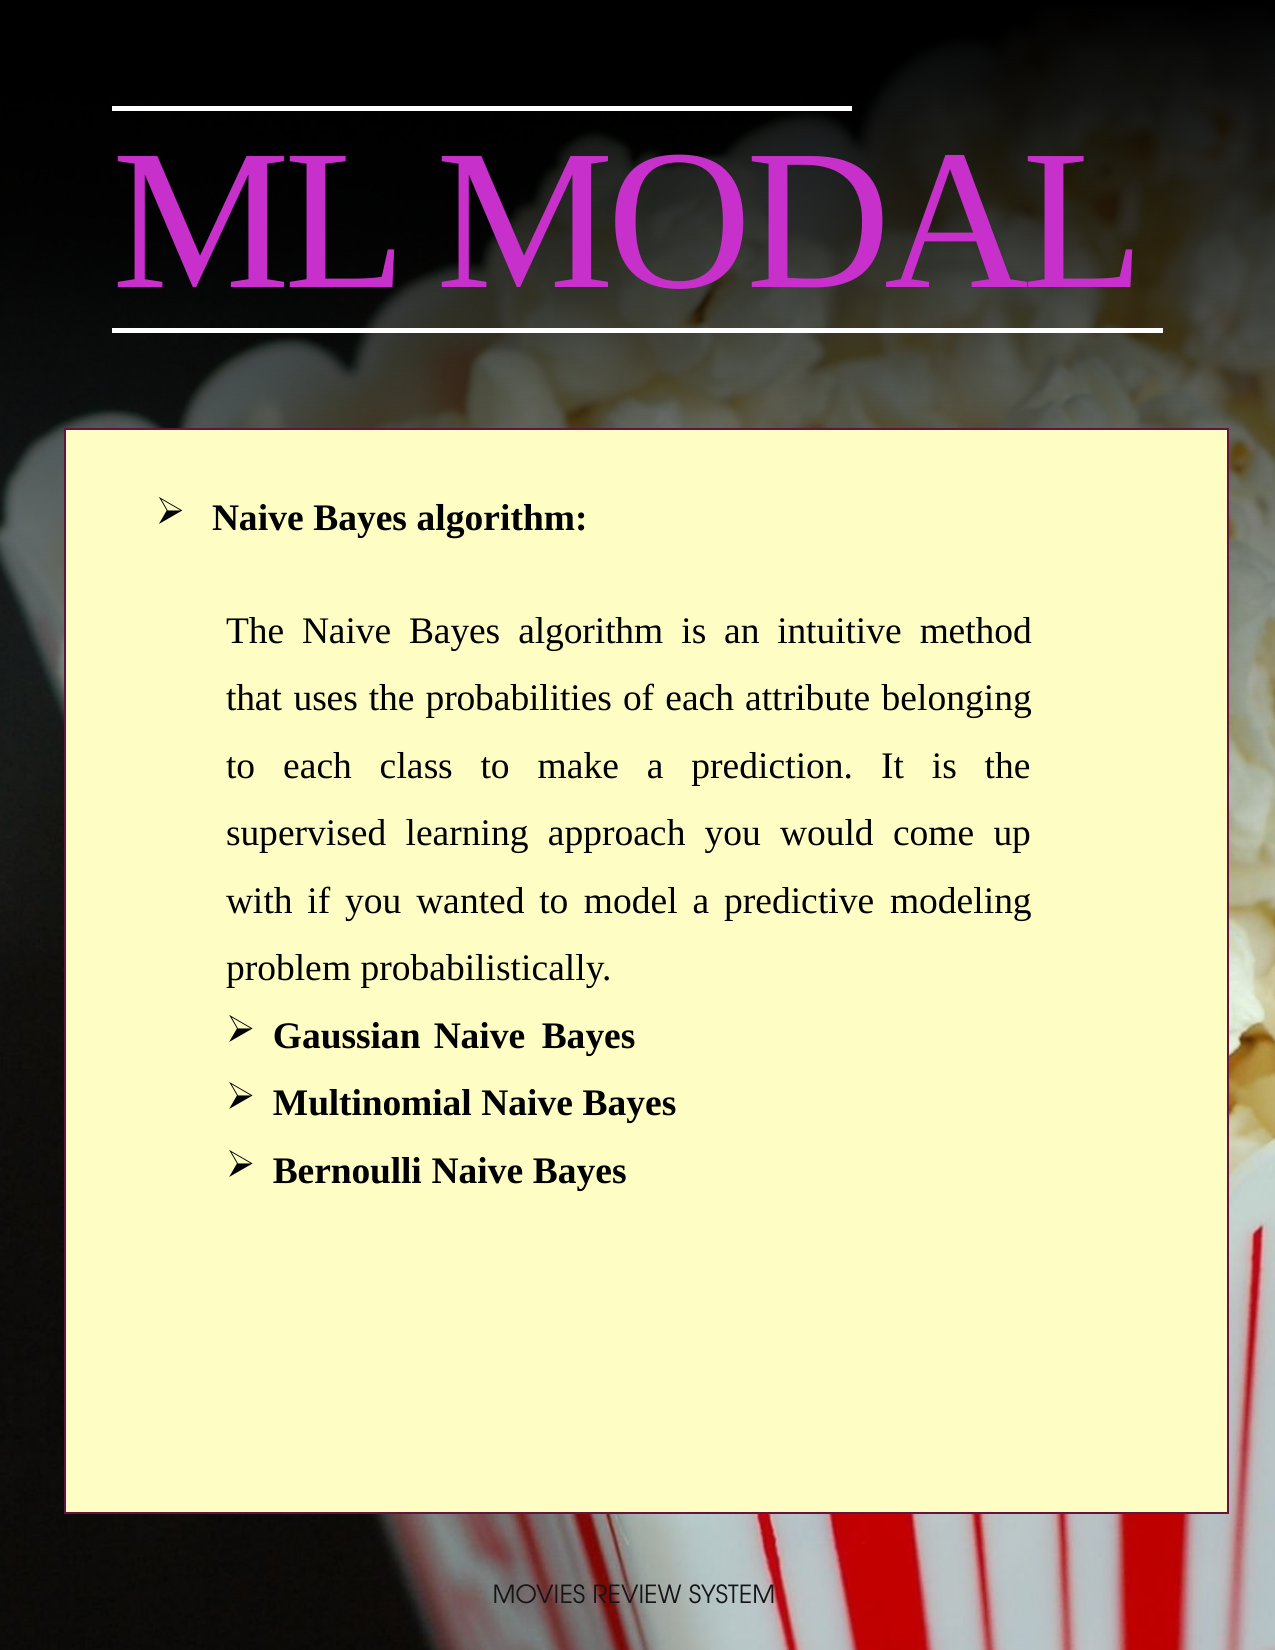

# ML MODAL

Naive Bayes algorithm:

The Naive Bayes algorithm is an intuitive method that uses the probabilities of each attribute belonging to each class to make a prediction. It is the supervised learning approach you would come up with if you wanted to model a predictive modeling problem probabilistically.
Gaussian Naive Bayes
Multinomial Naive Bayes
Bernoulli Naive Bayes

MOVIES REVIEW SYSTEM